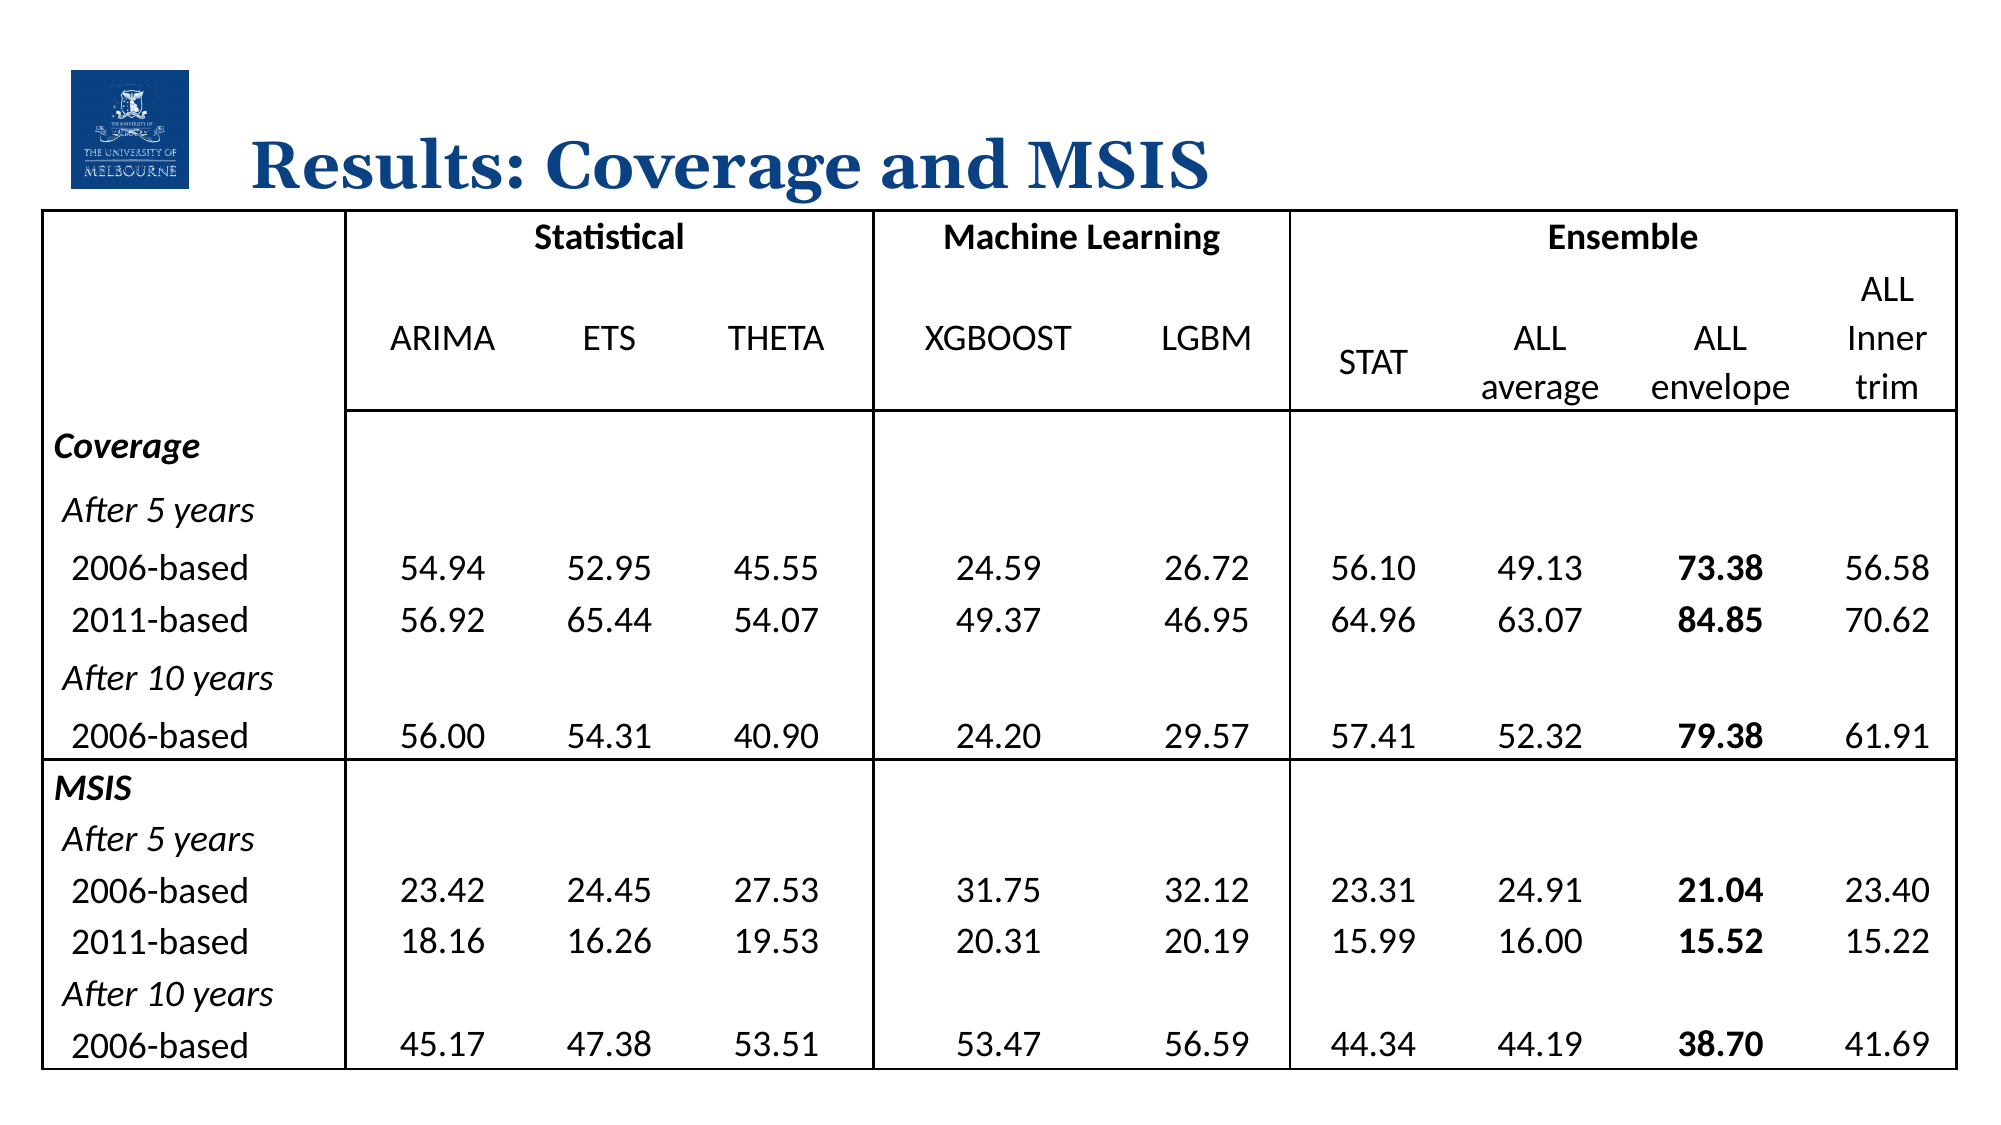

Results: Coverage and MSIS
|  | Statistical |  |  | Machine Learning |  | Ensemble |  |  |  |
| --- | --- | --- | --- | --- | --- | --- | --- | --- | --- |
|  | ARIMA | ETS | THETA | XGBOOST | LGBM | STAT | ALL average | ALL envelope | ALL Inner trim |
| Coverage |  |  |  |  |  |  |  |  |  |
| After 5 years |  |  |  |  |  |  |  |  |  |
| 2006-based | 54.94 | 52.95 | 45.55 | 24.59 | 26.72 | 56.10 | 49.13 | 73.38 | 56.58 |
| 2011-based | 56.92 | 65.44 | 54.07 | 49.37 | 46.95 | 64.96 | 63.07 | 84.85 | 70.62 |
| After 10 years |  |  |  |  |  |  |  |  |  |
| 2006-based | 56.00 | 54.31 | 40.90 | 24.20 | 29.57 | 57.41 | 52.32 | 79.38 | 61.91 |
| MSIS |  |  |  |  |  |  |  |  |  |
| After 5 years |  |  |  |  |  |  |  |  |  |
| 2006-based | 23.42 | 24.45 | 27.53 | 31.75 | 32.12 | 23.31 | 24.91 | 21.04 | 23.40 |
| 2011-based | 18.16 | 16.26 | 19.53 | 20.31 | 20.19 | 15.99 | 16.00 | 15.52 | 15.22 |
| After 10 years |  |  |  |  |  |  |  |  |  |
| 2006-based | 45.17 | 47.38 | 53.51 | 53.47 | 56.59 | 44.34 | 44.19 | 38.70 | 41.69 |